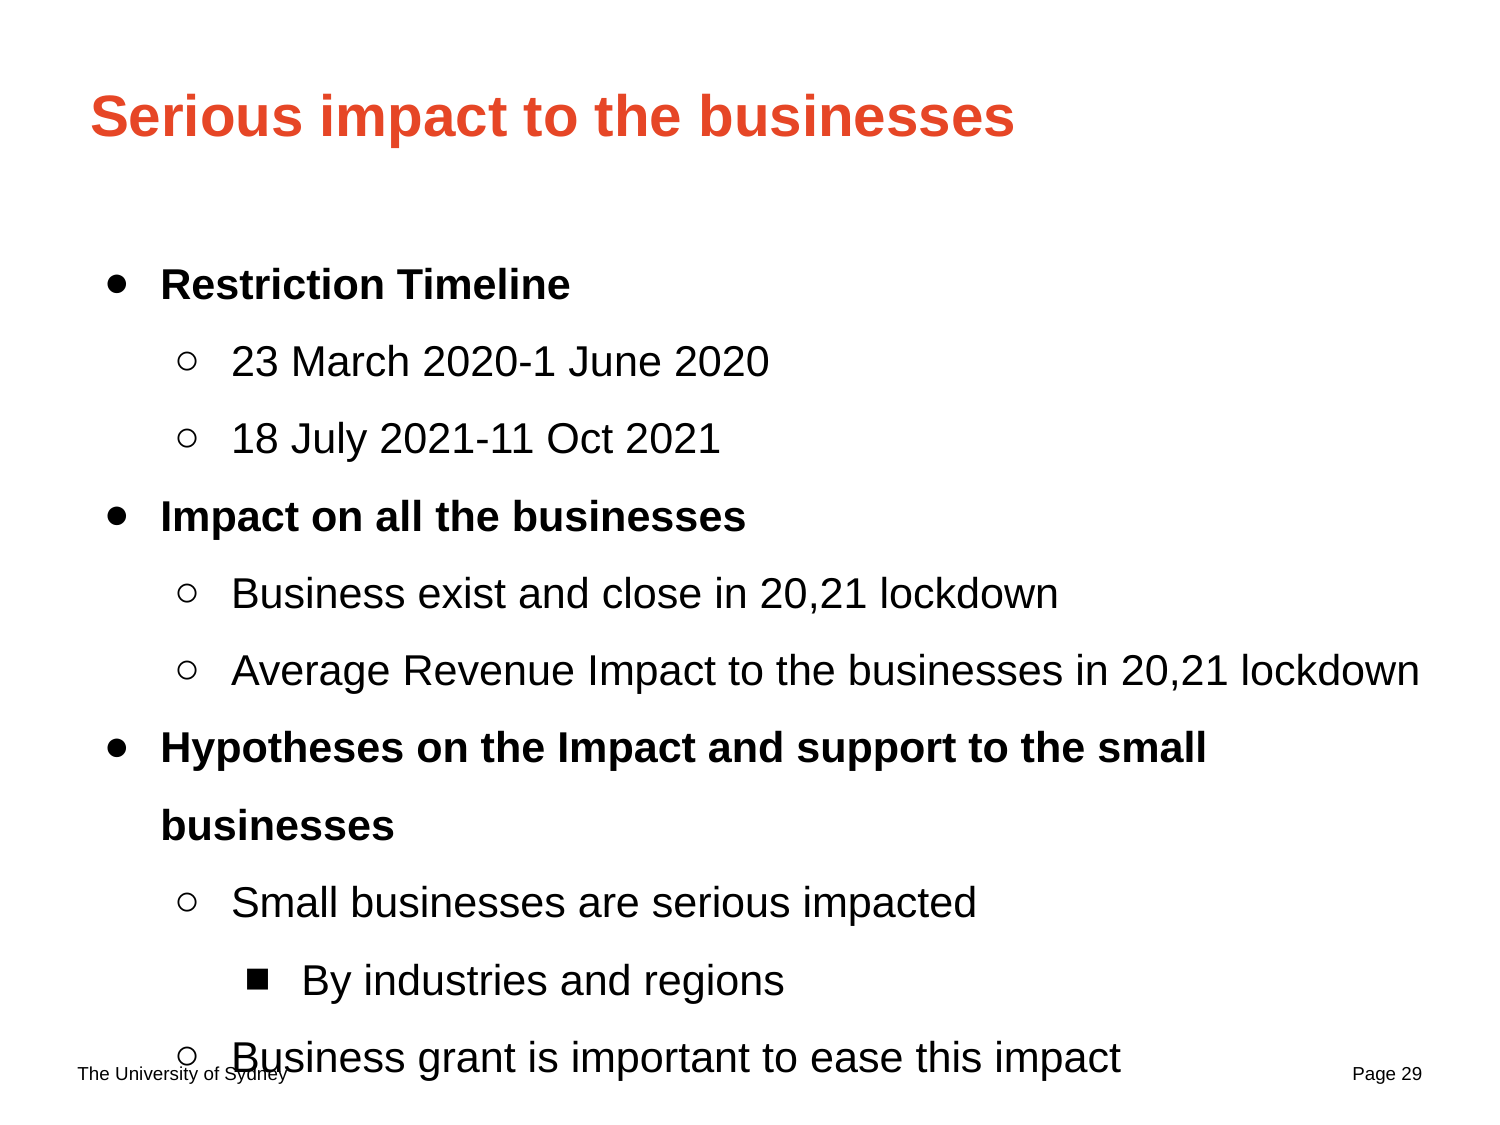

# Serious impact to the businesses
Restriction Timeline
23 March 2020-1 June 2020
18 July 2021-11 Oct 2021
Impact on all the businesses
Business exist and close in 20,21 lockdown
Average Revenue Impact to the businesses in 20,21 lockdown
Hypotheses on the Impact and support to the small businesses
Small businesses are serious impacted
By industries and regions
Business grant is important to ease this impact